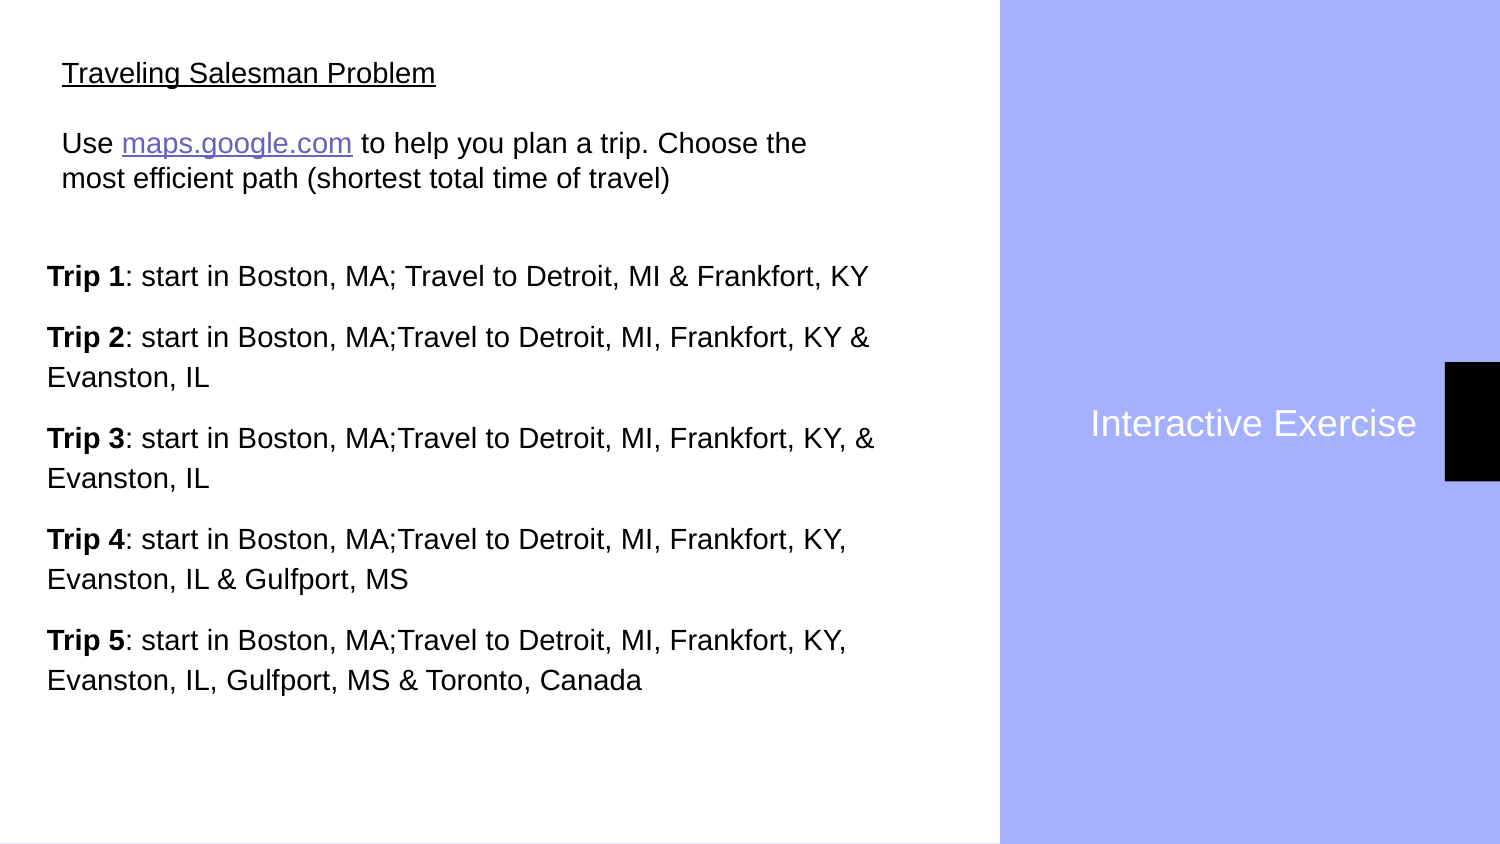

Traveling Salesman Problem

Use maps.google.com to help you plan a trip. Choose the most efficient path (shortest total time of travel)
Interactive Exercise
Trip 1: start in Boston, MA; Travel to Detroit, MI & Frankfort, KY
Trip 2: start in Boston, MA;Travel to Detroit, MI, Frankfort, KY & Evanston, IL
Trip 3: start in Boston, MA;Travel to Detroit, MI, Frankfort, KY, & Evanston, IL
Trip 4: start in Boston, MA;Travel to Detroit, MI, Frankfort, KY, Evanston, IL & Gulfport, MS
Trip 5: start in Boston, MA;Travel to Detroit, MI, Frankfort, KY, Evanston, IL, Gulfport, MS & Toronto, Canada